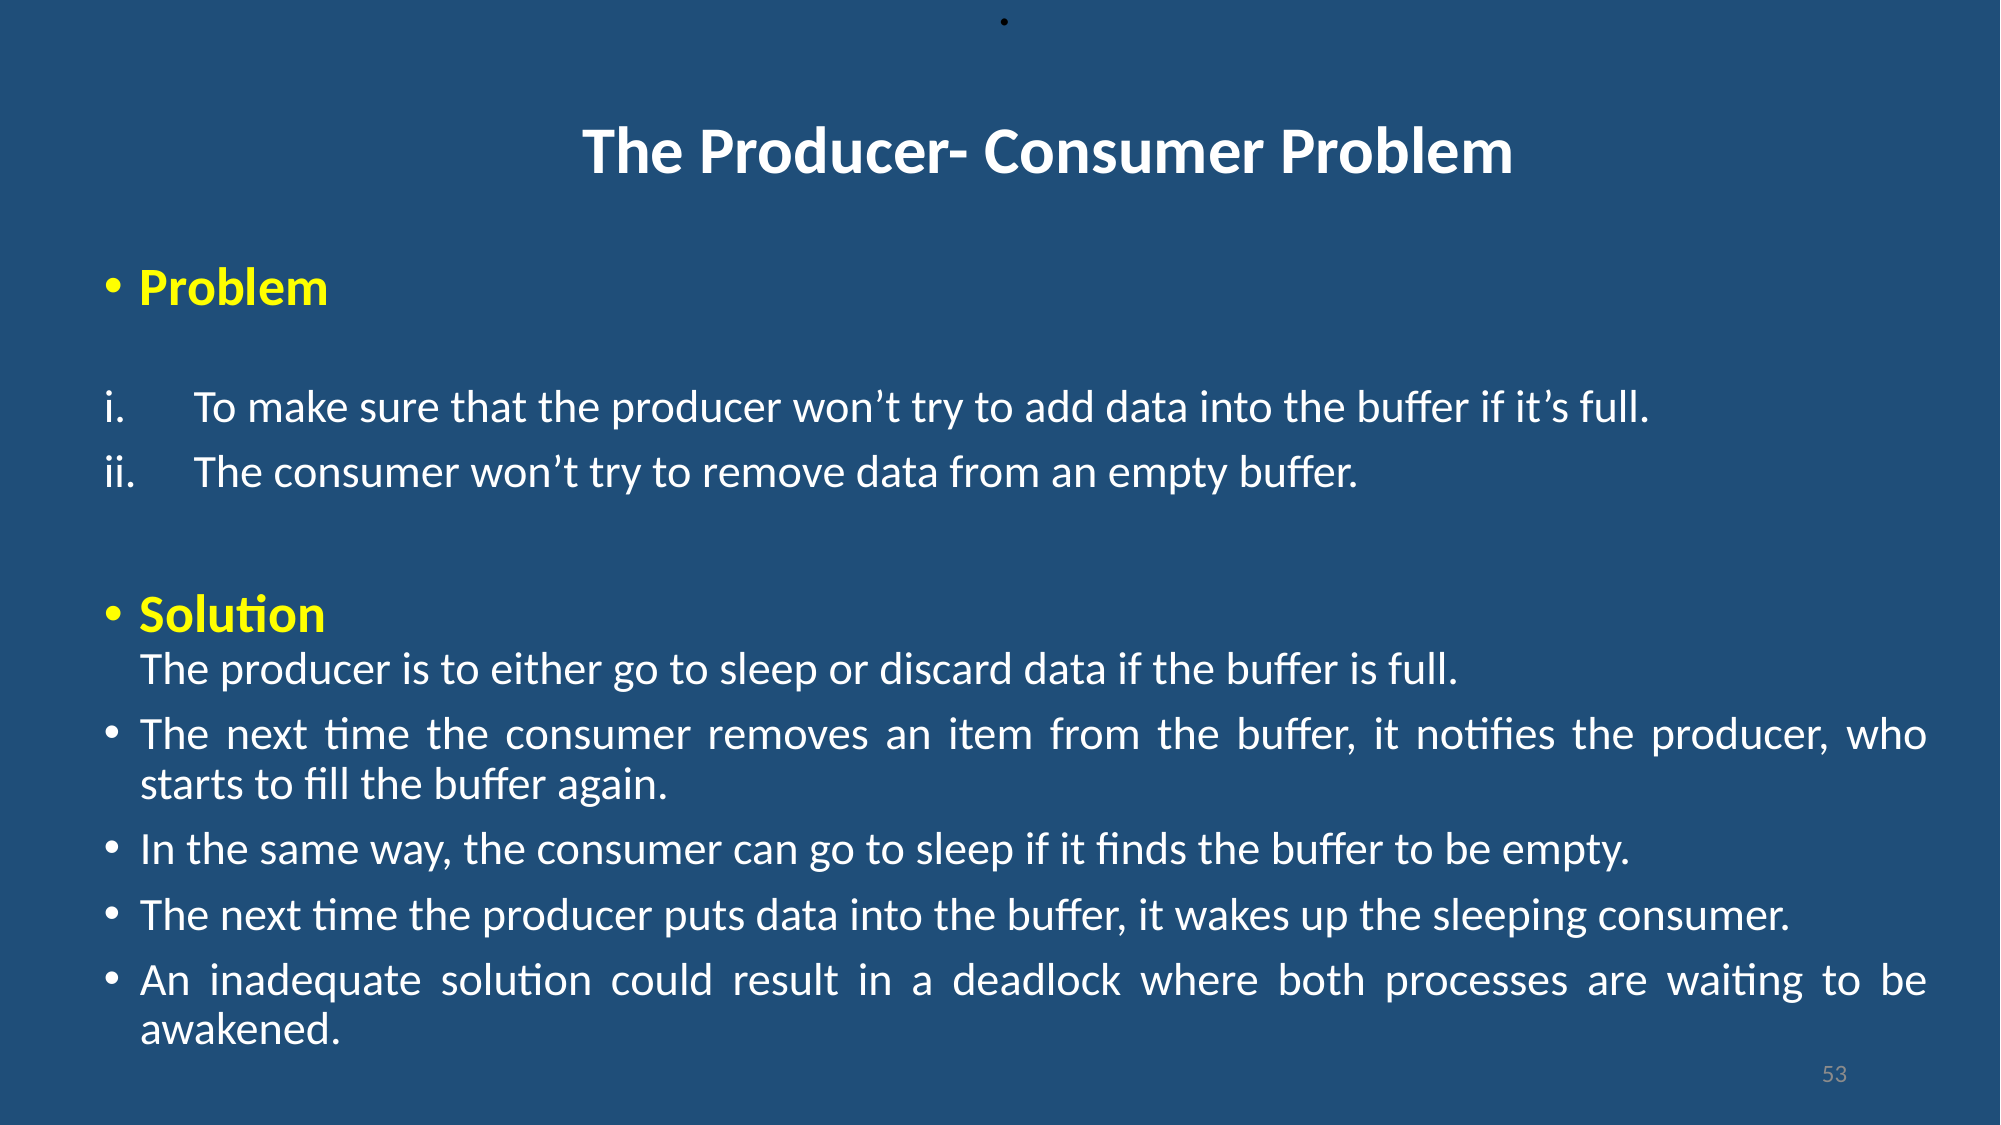

# . The Producer- Consumer Problem

Problem
To make sure that the producer won’t try to add data into the buffer if it’s full.
The consumer won’t try to remove data from an empty buffer.

Solution
The producer is to either go to sleep or discard data if the buffer is full.
The next time the consumer removes an item from the buffer, it notifies the producer, who starts to fill the buffer again.
In the same way, the consumer can go to sleep if it finds the buffer to be empty.
The next time the producer puts data into the buffer, it wakes up the sleeping consumer.
An inadequate solution could result in a deadlock where both processes are waiting to be awakened.
53